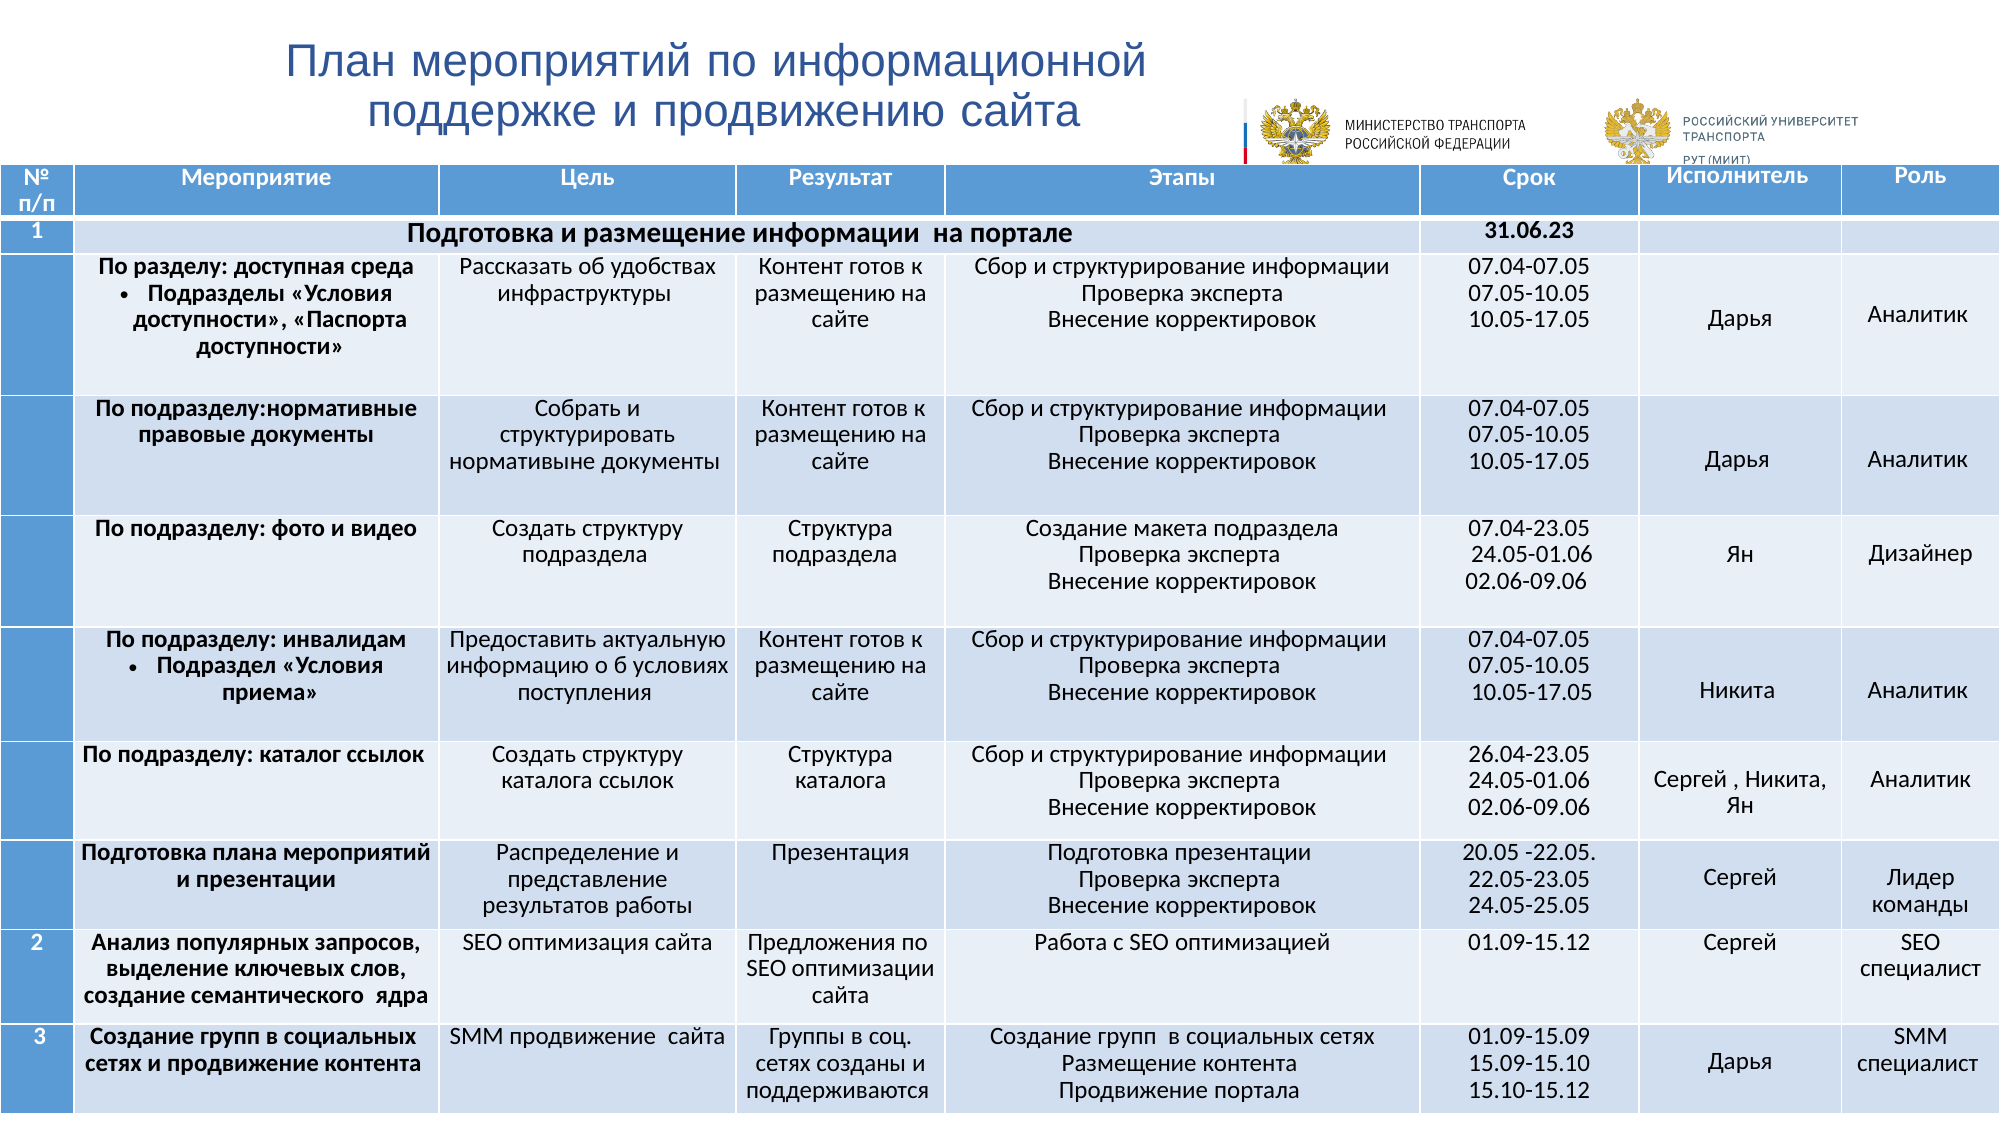

# План мероприятий по информационной поддержке и продвижению сайта
| № п/п | Мероприятие | Цель | Результат | Этапы | Срок | Исполнитель | Роль |
| --- | --- | --- | --- | --- | --- | --- | --- |
| 1 | Подготовка и размещение информации на портале |  |  |  | 31.06.23 |  |  |
|  | По разделу: доступная среда Подразделы «Условия доступности», «Паспорта доступности» | Рассказать об удобствах инфраструктуры | Контент готов к размещению на сайте | Сбор и структурирование информации Проверка эксперта Внесение корректировок | 07.04-07.05 07.05-10.05 10.05-17.05 | Дарья | Аналитик |
|  | По подразделу:нормативные правовые документы | Собрать и структурировать нормативыне документы | Контент готов к размещению на сайте | Сбор и структурирование информации Проверка эксперта Внесение корректировок | 07.04-07.05 07.05-10.05 10.05-17.05 | Дарья | Аналитик |
|  | По подразделу: фото и видео | Создать структуру подраздела | Структура подраздела | Создание макета подраздела Проверка эксперта Внесение корректировок | 07.04-23.05  24.05-01.06 02.06-09.06 | Ян | Дизайнер |
|  | По подразделу: инвалидам Подраздел «Условия приема» | Предоставить актуальную информацию о б условиях поступления | Контент готов к размещению на сайте | Сбор и структурирование информации Проверка эксперта Внесение корректировок | 07.04-07.05 07.05-10.05  10.05-17.05 | Никита | Аналитик |
|  | По подразделу: каталог ссылок | Создать структуру каталога ссылок | Структура каталога | Сбор и структурирование информации Проверка эксперта Внесение корректировок | 26.04-23.05 24.05-01.06 02.06-09.06 | Сергей , Никита, Ян | Аналитик |
|  | Подготовка плана мероприятий и презентации | Распределение и представление результатов работы | Презентация | Подготовка презентации Проверка эксперта Внесение корректировок | 20.05 -22.05. 22.05-23.05 24.05-25.05 | Сергей | Лидер команды |
| 2 | Анализ популярных запросов, выделение ключевых слов, создание семантического ядра | SEO оптимизация сайта | Предложения по SEO оптимизации сайта | Работа с SEO оптимизацией | 01.09-15.12 | Сергей | SEO специалист |
| 3 | Создание групп в социальных сетях и продвижение контента | SMM продвижение сайта | Группы в соц. сетях созданы и поддерживаются | Создание групп в социальных сетях Размещение контента Продвижение портала | 01.09-15.09 15.09-15.10 15.10-15.12 | Дарья | SMM специалист |